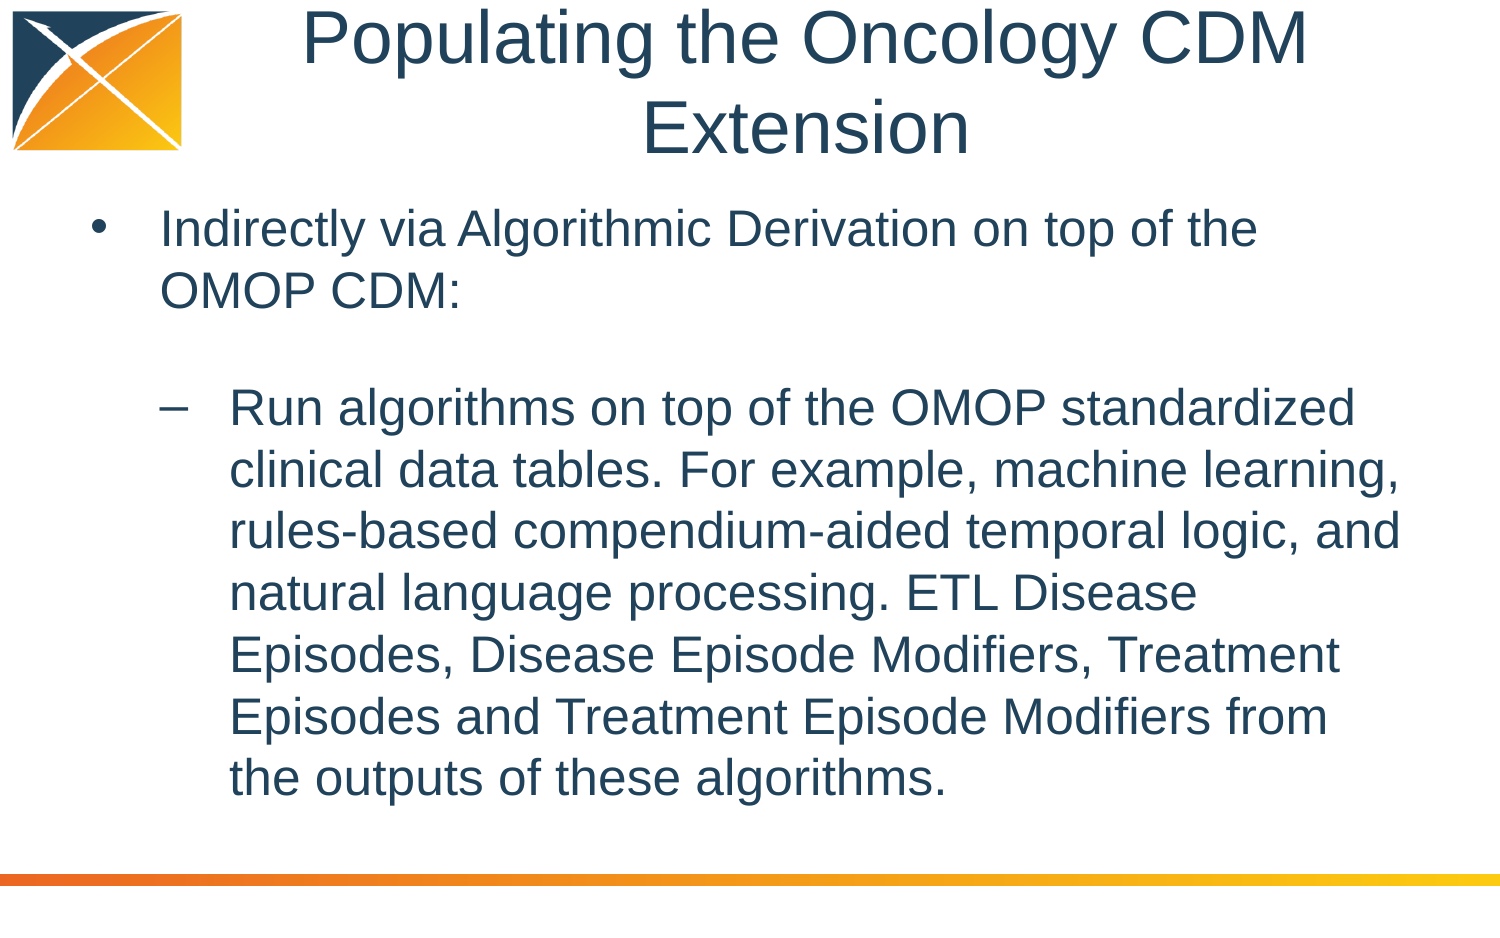

# Populating the Oncology CDM Extension
Indirectly via Algorithmic Derivation on top of the OMOP CDM:
Run algorithms on top of the OMOP standardized clinical data tables. For example, machine learning, rules-based compendium-aided temporal logic, and natural language processing. ETL Disease Episodes, Disease Episode Modifiers, Treatment Episodes and Treatment Episode Modifiers from the outputs of these algorithms.